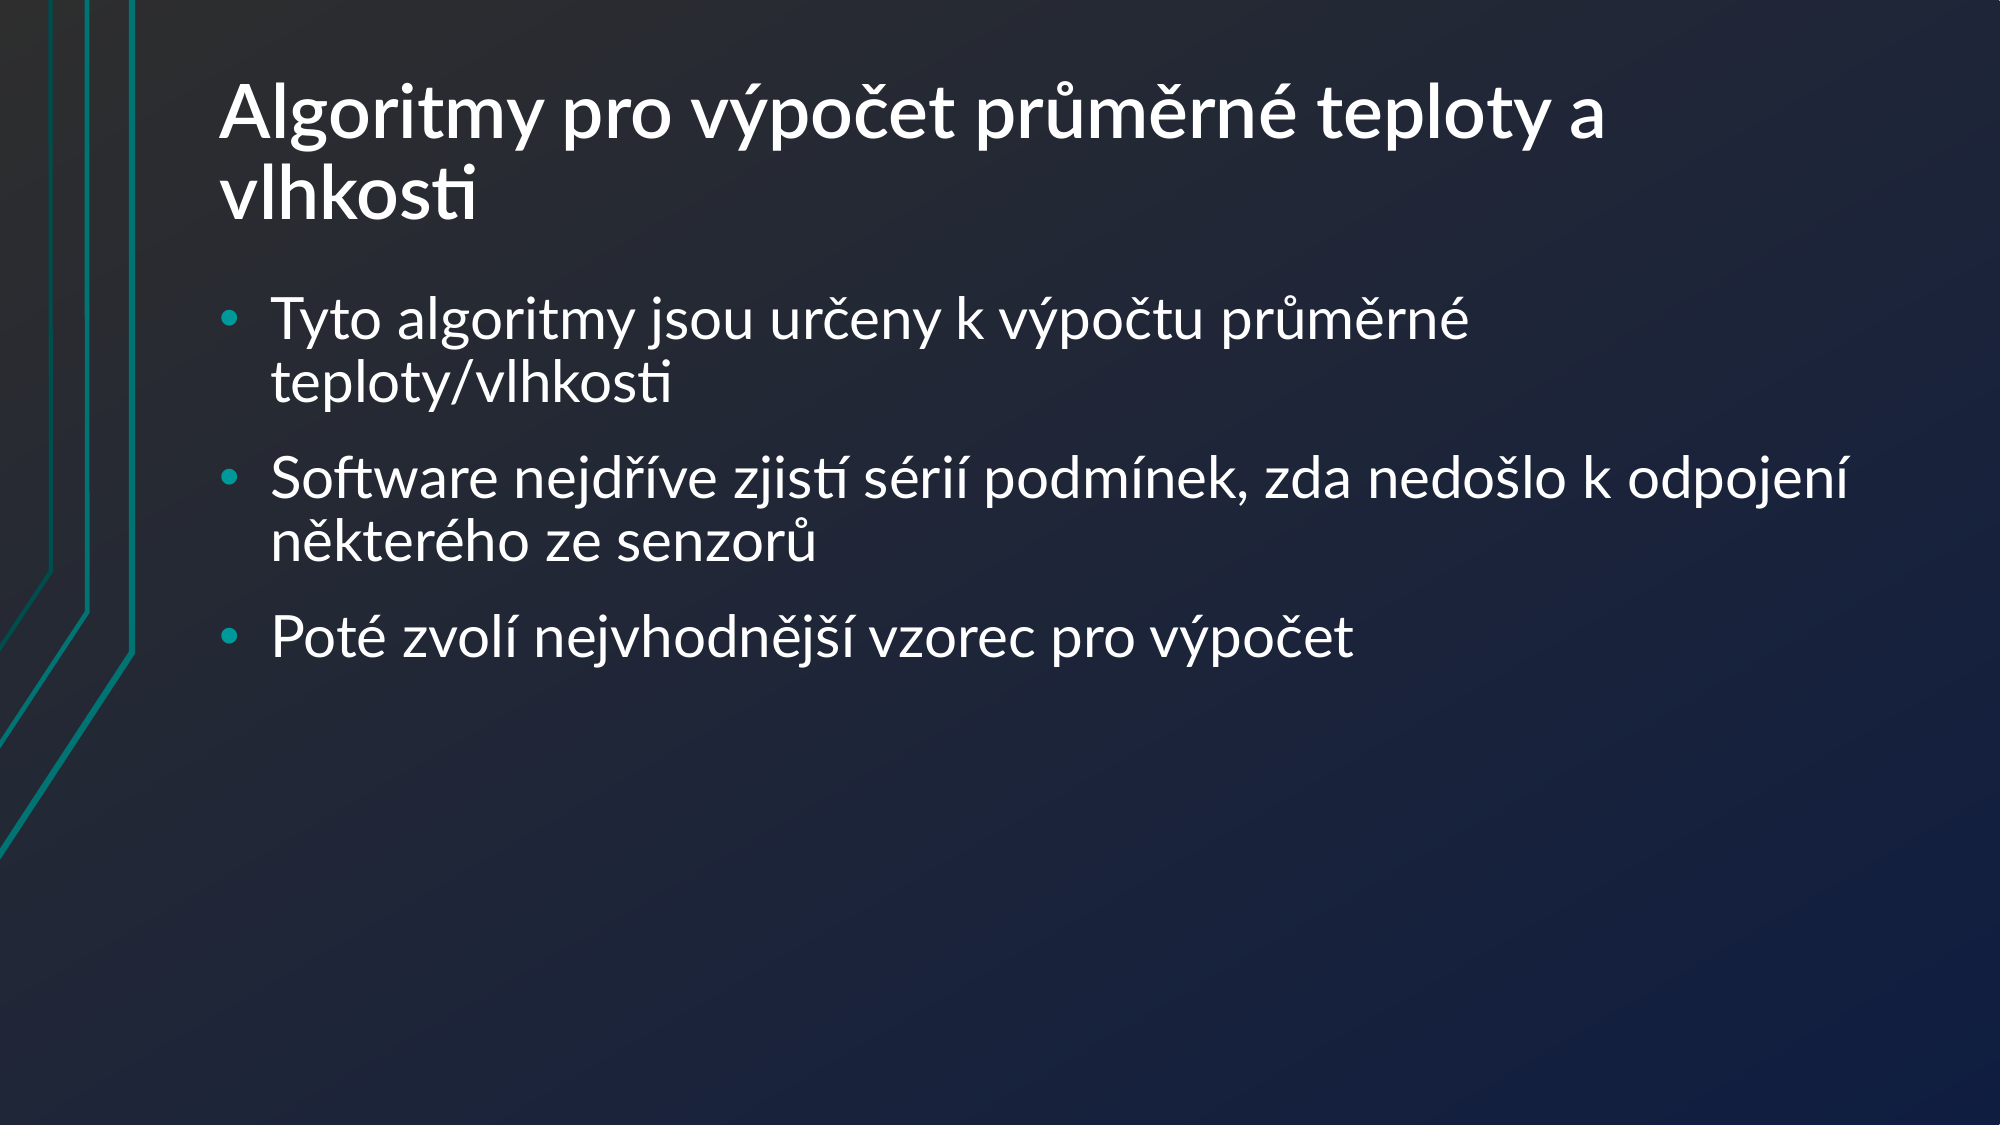

# Algoritmy pro výpočet průměrné teploty a vlhkosti
Tyto algoritmy jsou určeny k výpočtu průměrné teploty/vlhkosti
Software nejdříve zjistí sérií podmínek, zda nedošlo k odpojení některého ze senzorů
Poté zvolí nejvhodnější vzorec pro výpočet